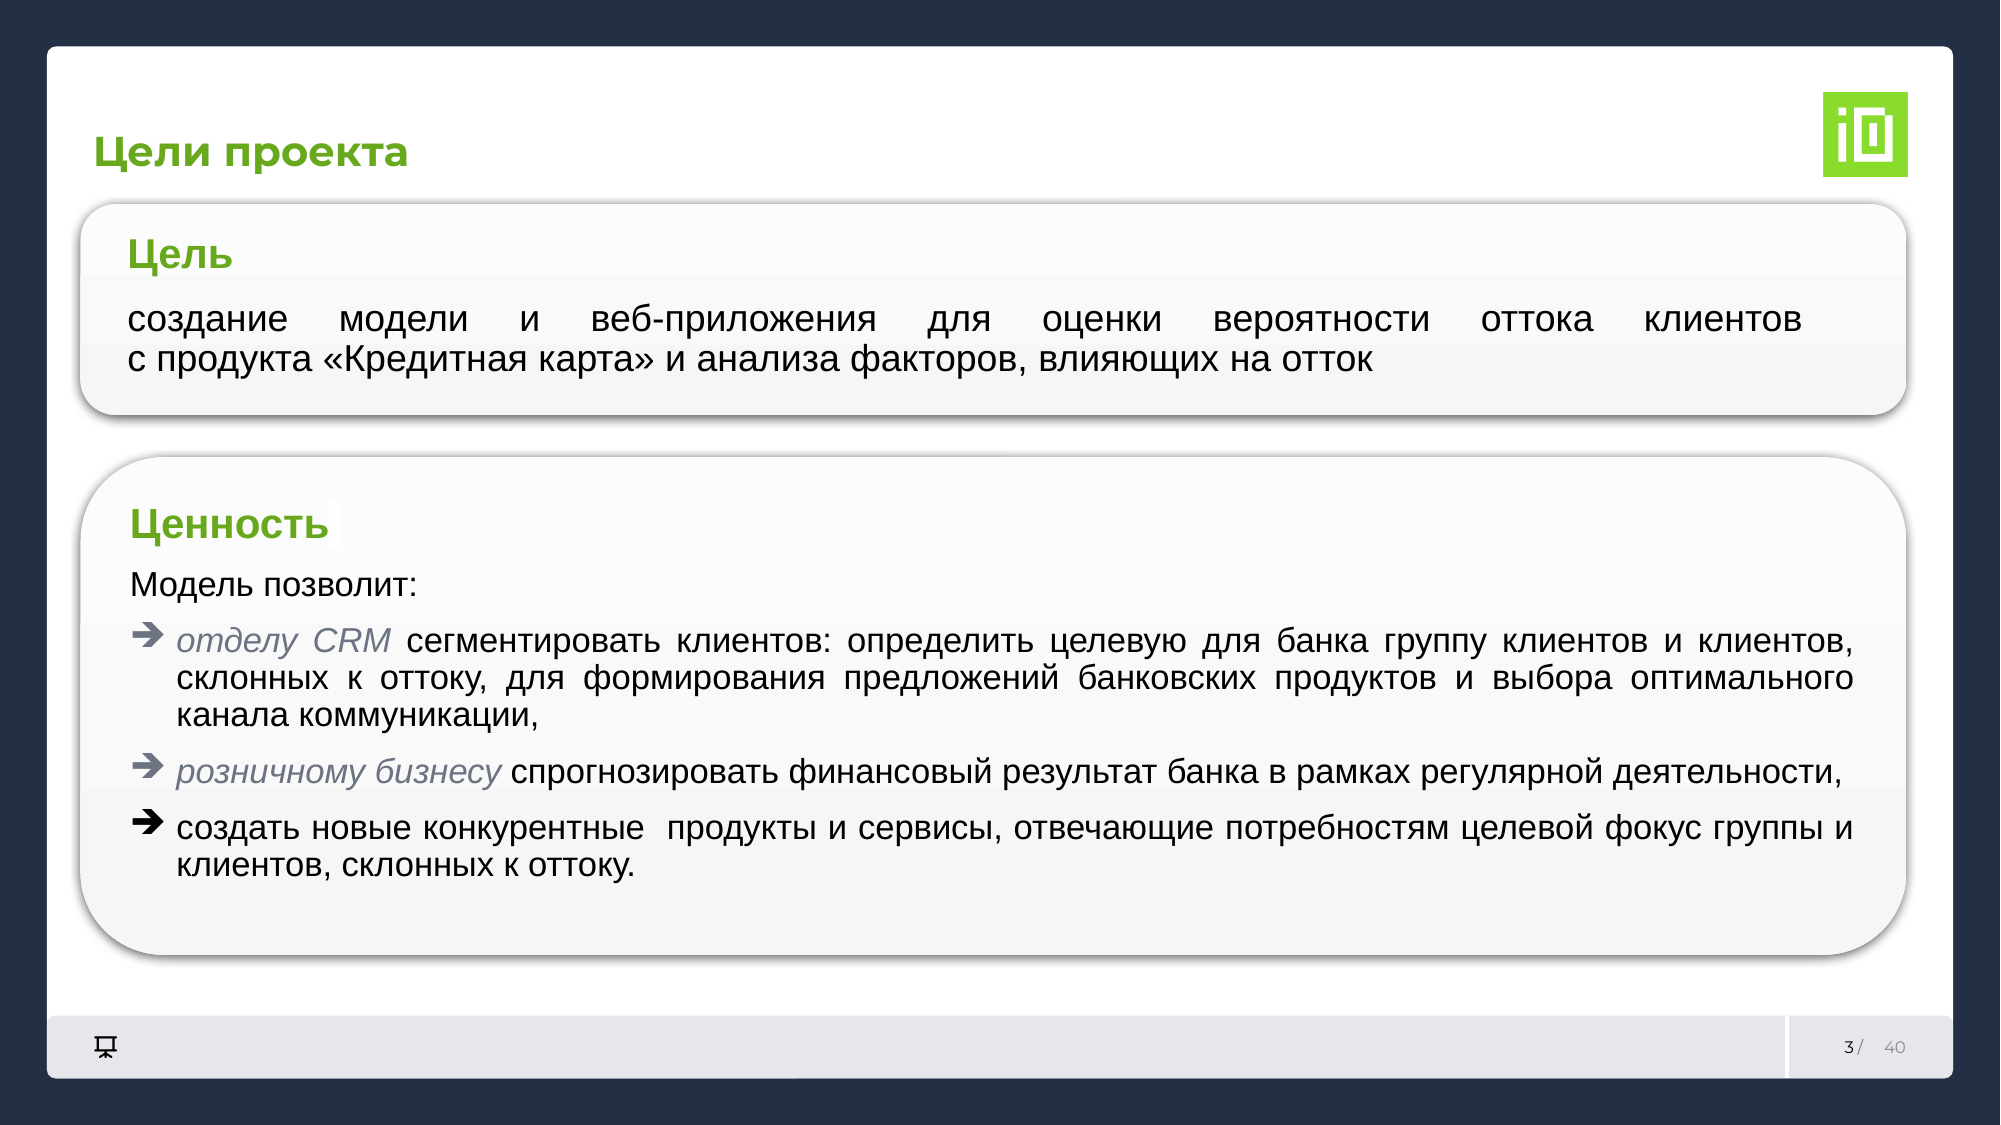

# Цели проекта

Цель
создание модели и веб-приложения для оценки вероятности оттока клиентов
с продукта «Кредитная карта» и анализа факторов, влияющих на отток

Ценность
Модель позволит:
отделу CRM сегментировать клиентов: определить целевую для банка группу клиентов и клиентов, склонных к оттоку, для формирования предложений банковских продуктов и выбора оптимального канала коммуникации,
розничному бизнесу спрогнозировать финансовый результат банка в рамках регулярной деятельности,
создать новые конкурентные  продукты и сервисы, отвечающие потребностям целевой фокус группы и клиентов, склонных к оттоку.
3
40